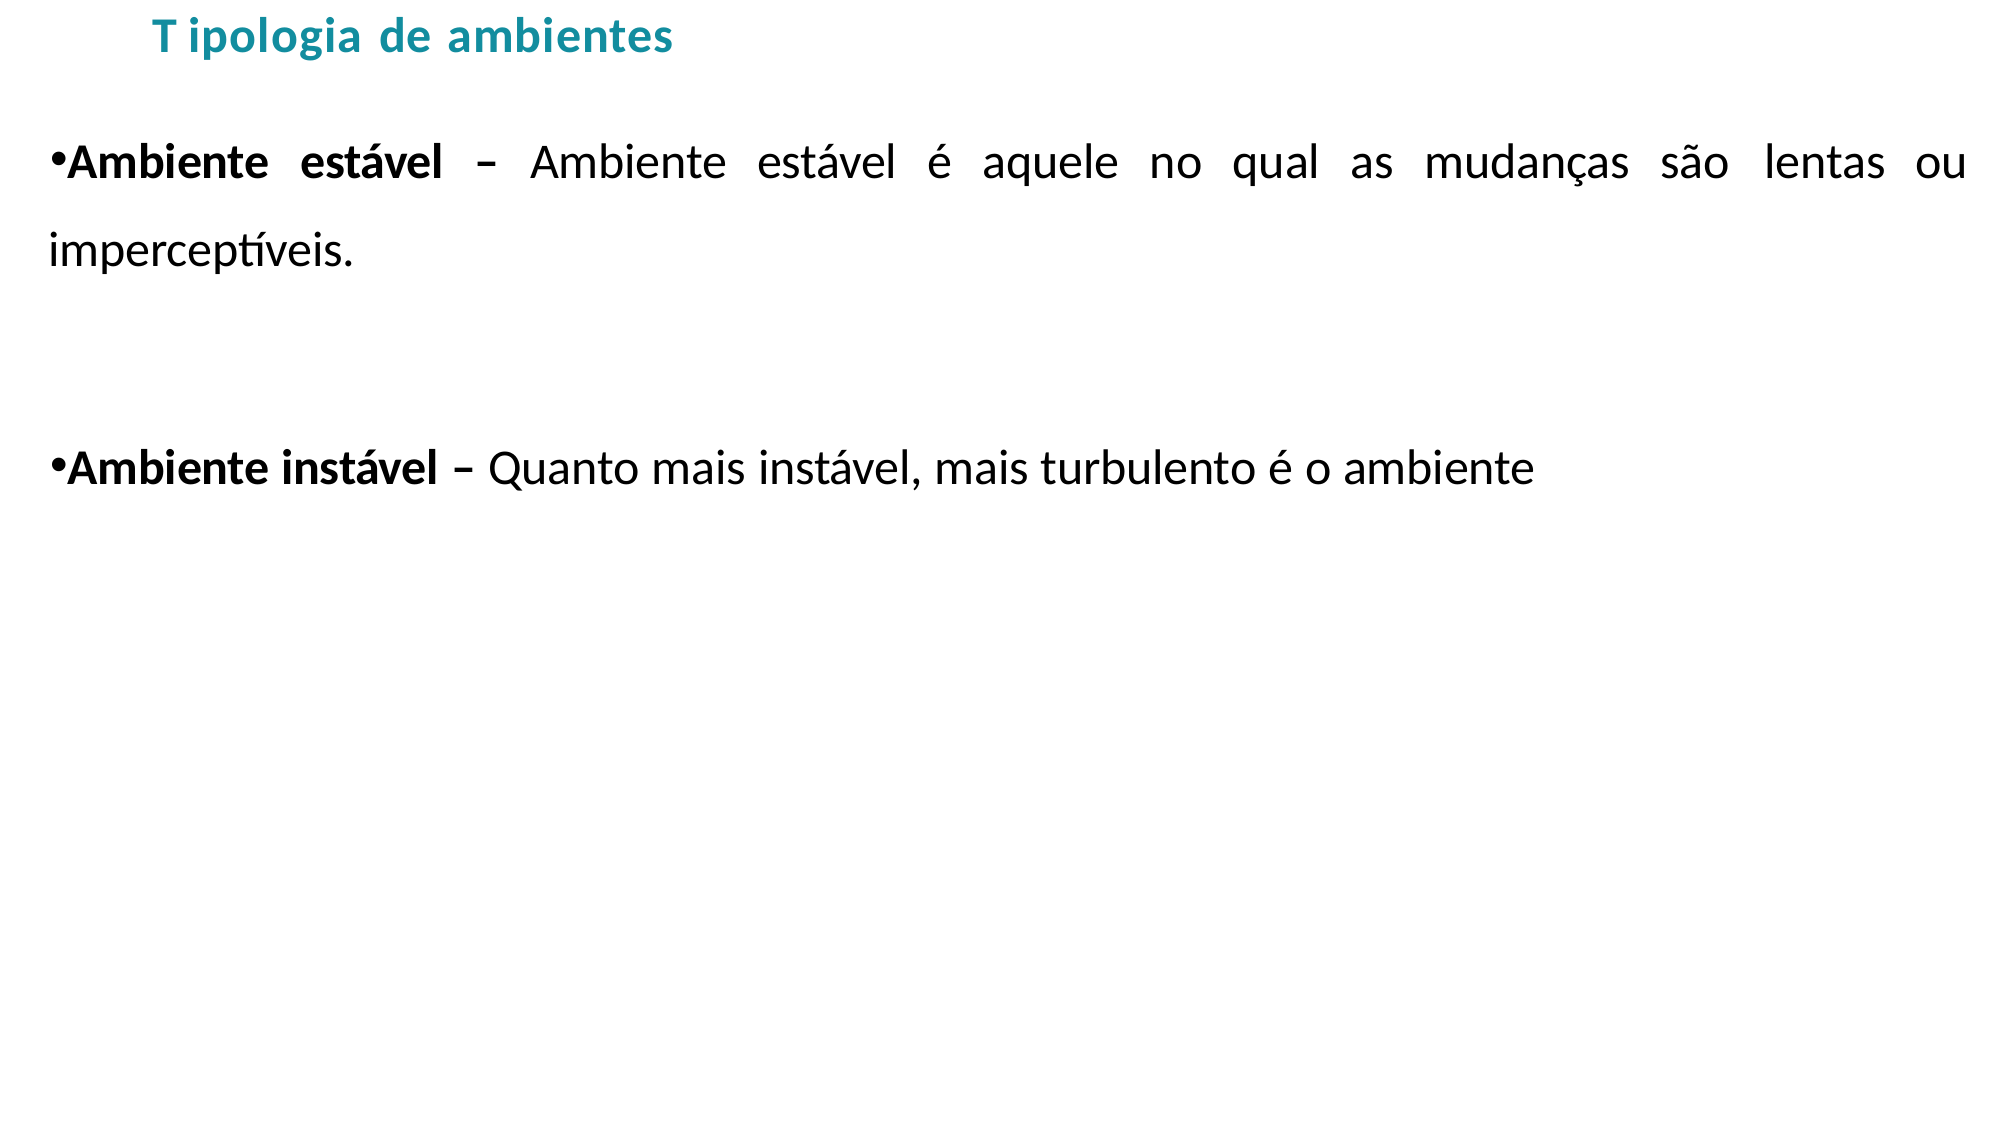

# T ipologia de ambientes
Ambiente estável – Ambiente estável é aquele no qual as mudanças são lentas ou imperceptíveis.

Ambiente instável – Quanto mais instável, mais turbulento é o ambiente